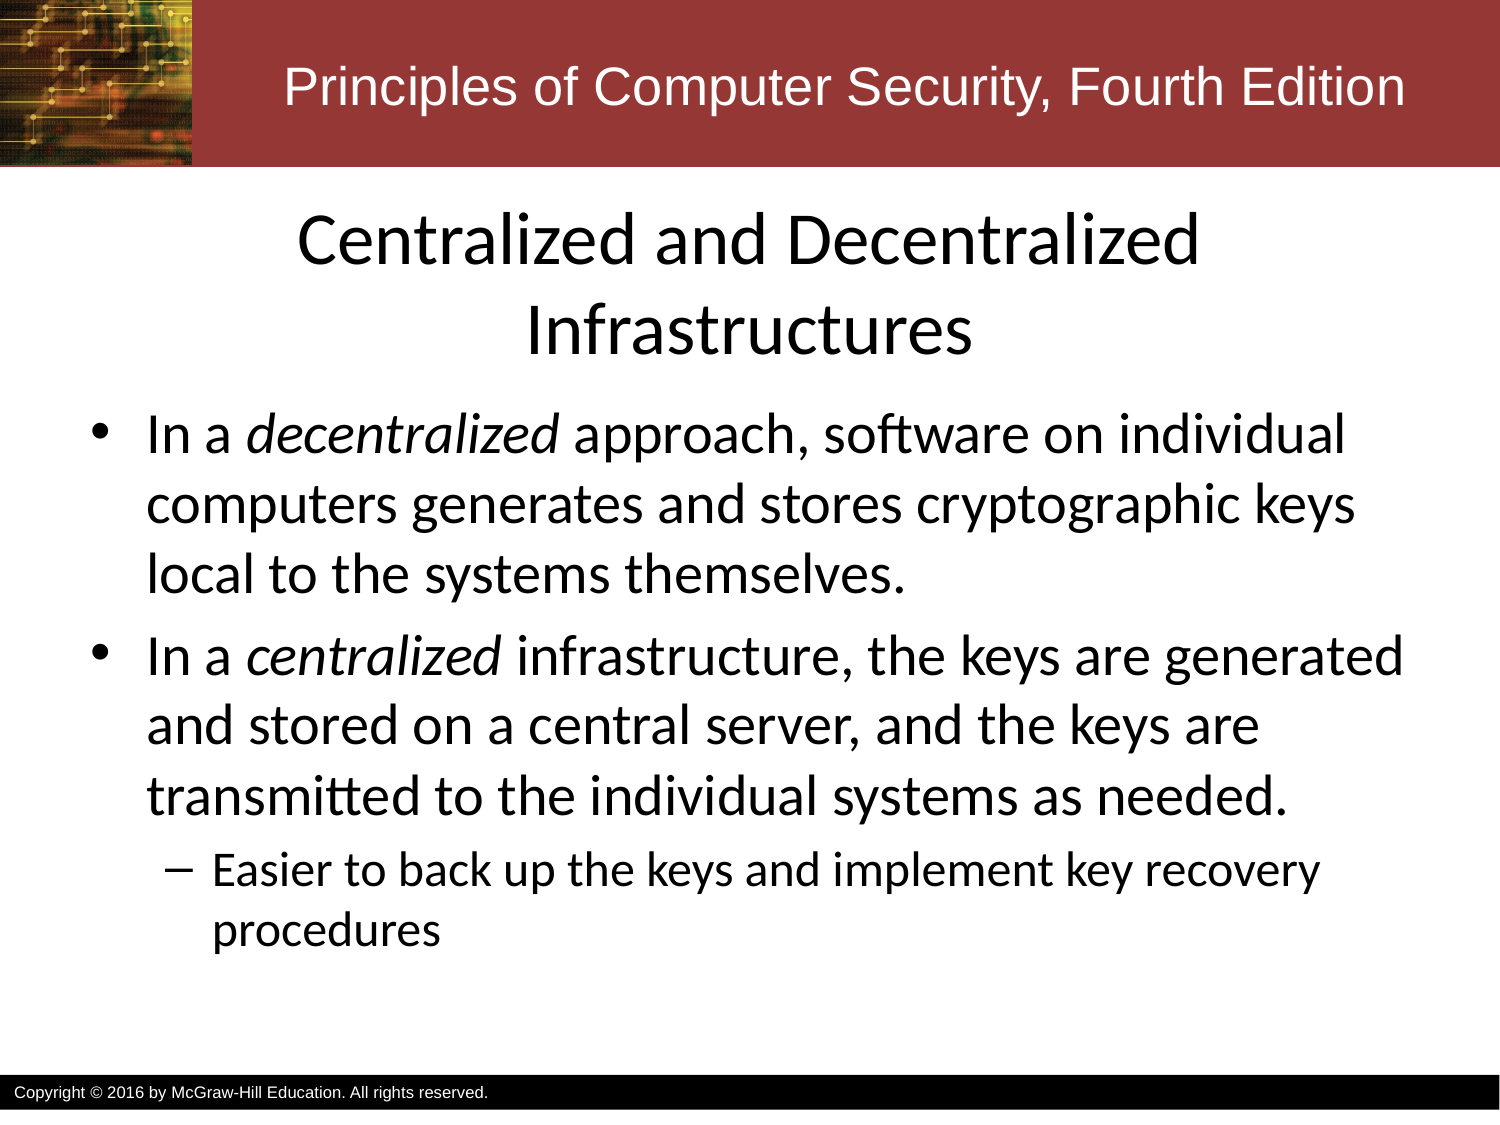

# Centralized and Decentralized Infrastructures
In a decentralized approach, software on individual computers generates and stores cryptographic keys local to the systems themselves.
In a centralized infrastructure, the keys are generated and stored on a central server, and the keys are transmitted to the individual systems as needed.
Easier to back up the keys and implement key recovery procedures